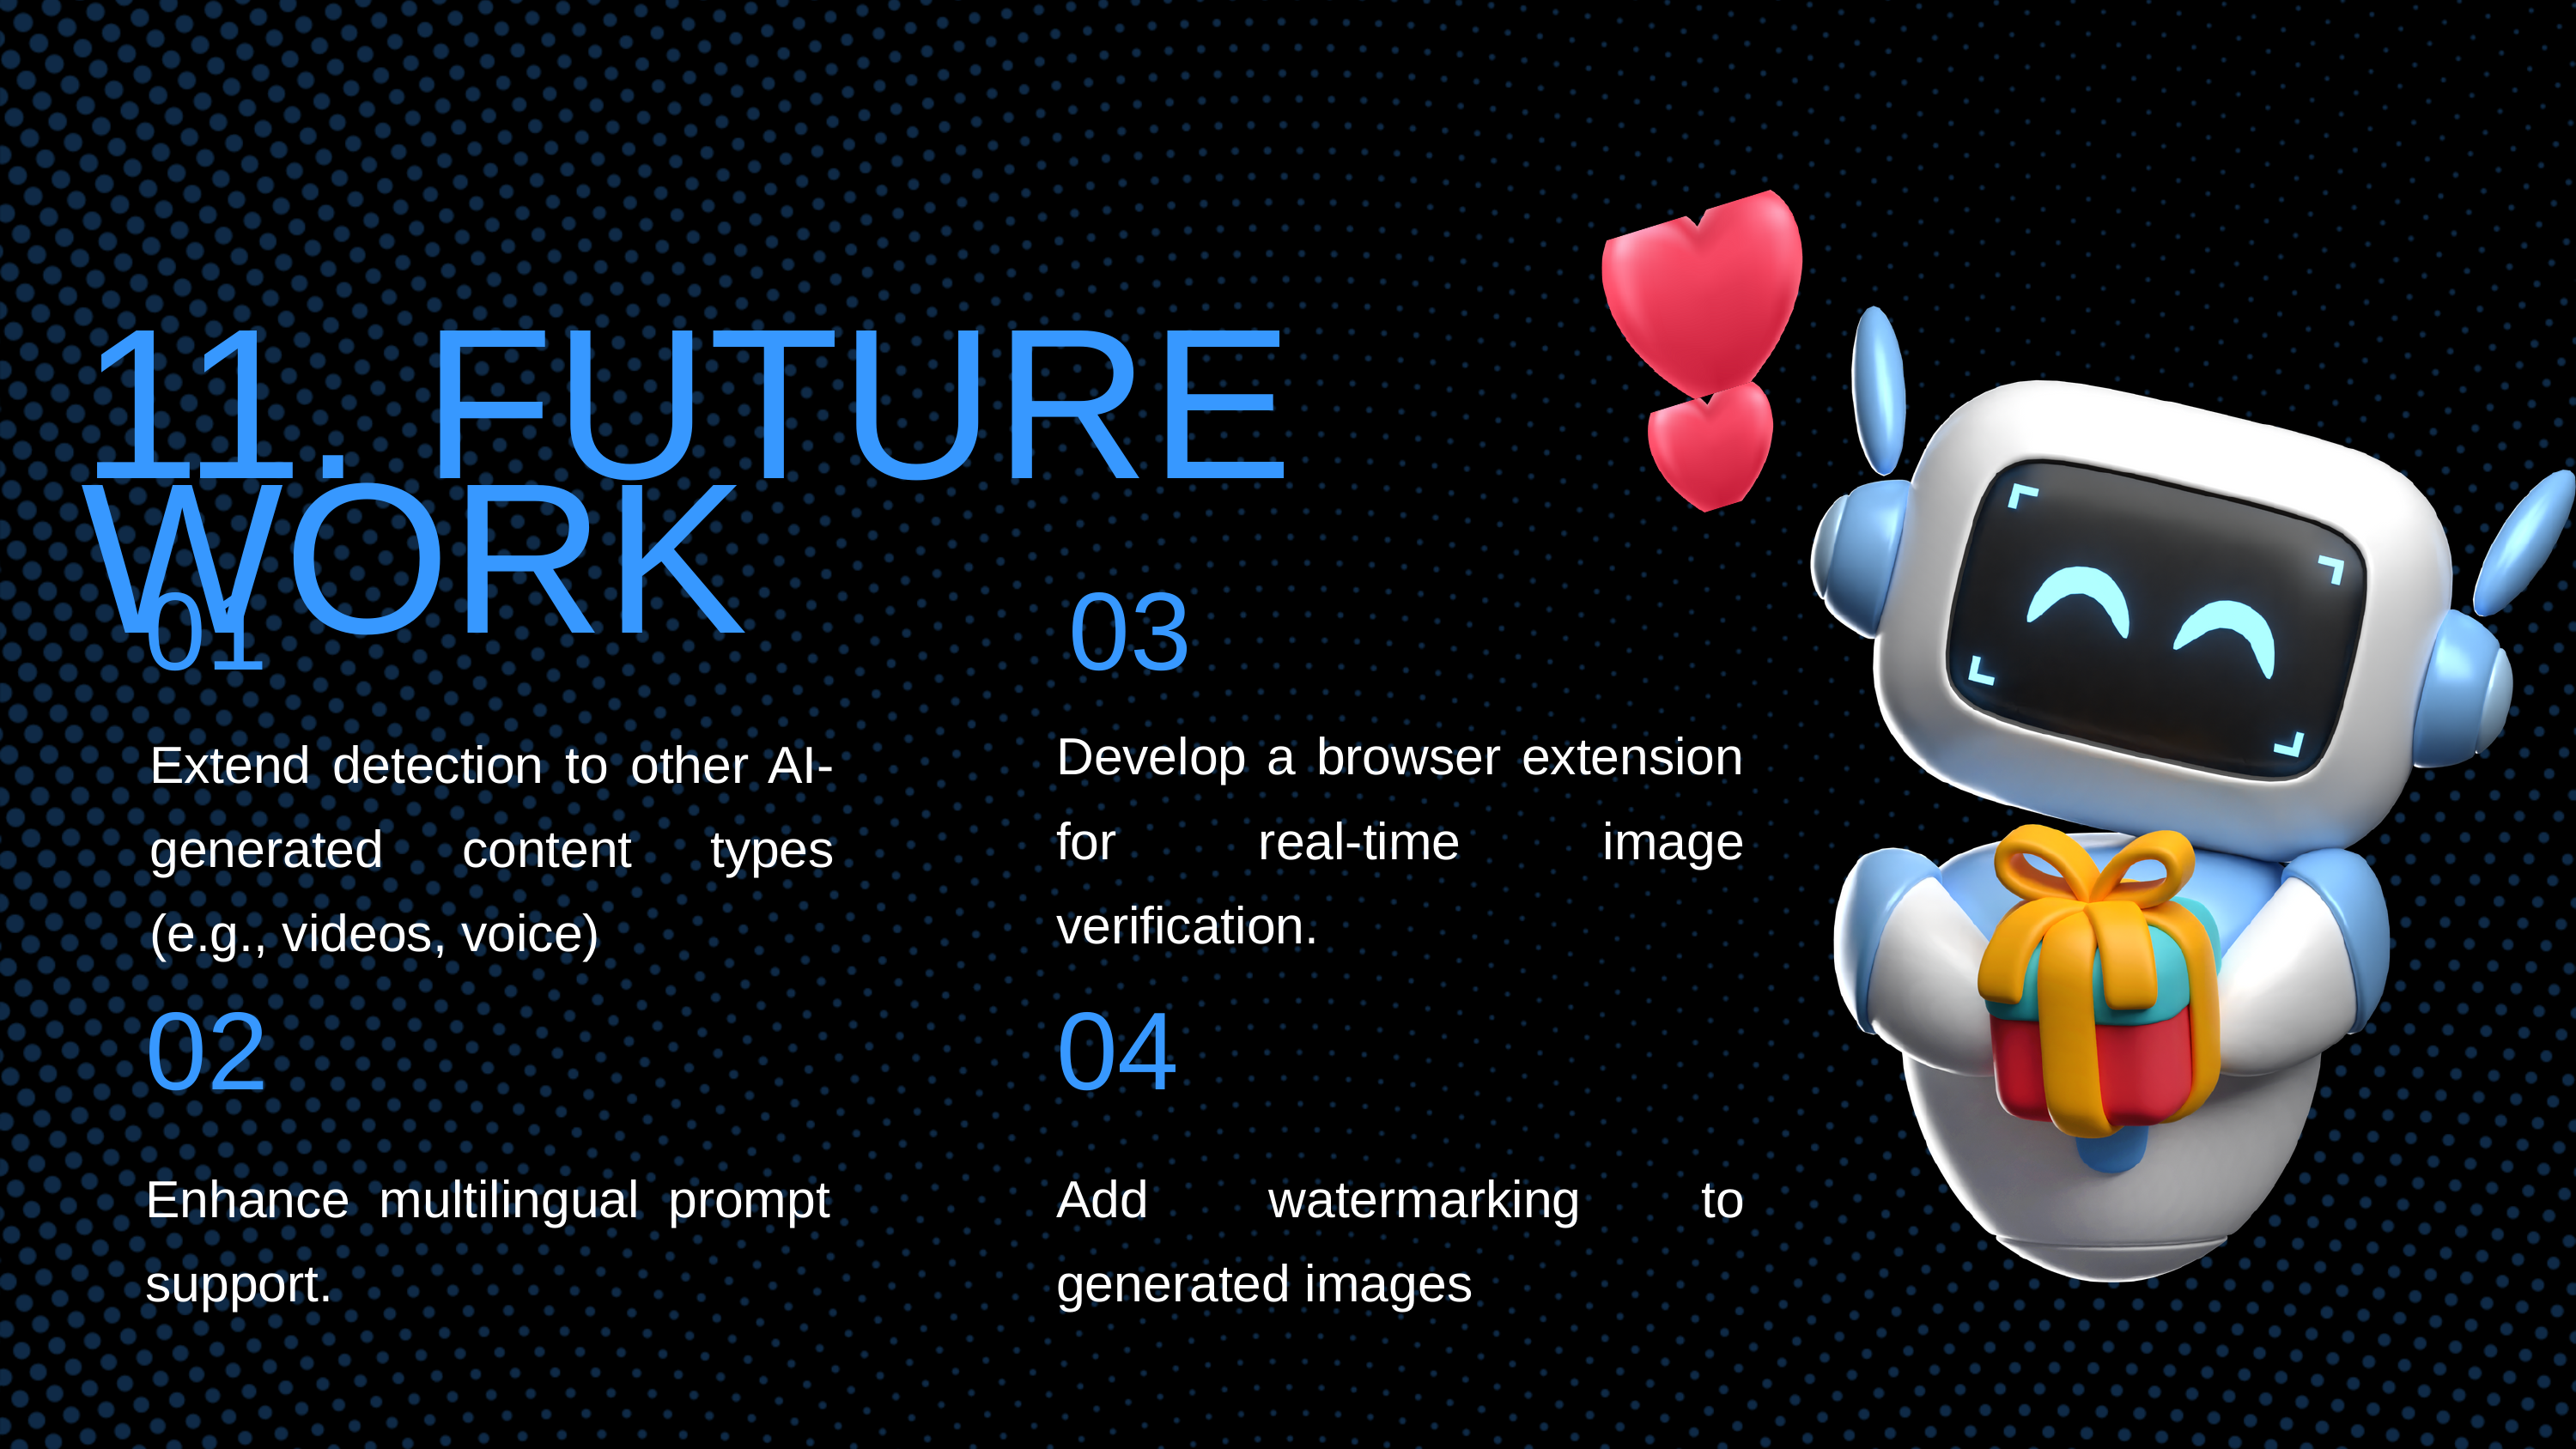

11. FUTURE WORK

01
03
Develop a browser extension for real-time image verification.
Extend detection to other AI-generated content types (e.g., videos, voice)
02
04
Enhance multilingual prompt support.
Add watermarking to generated images